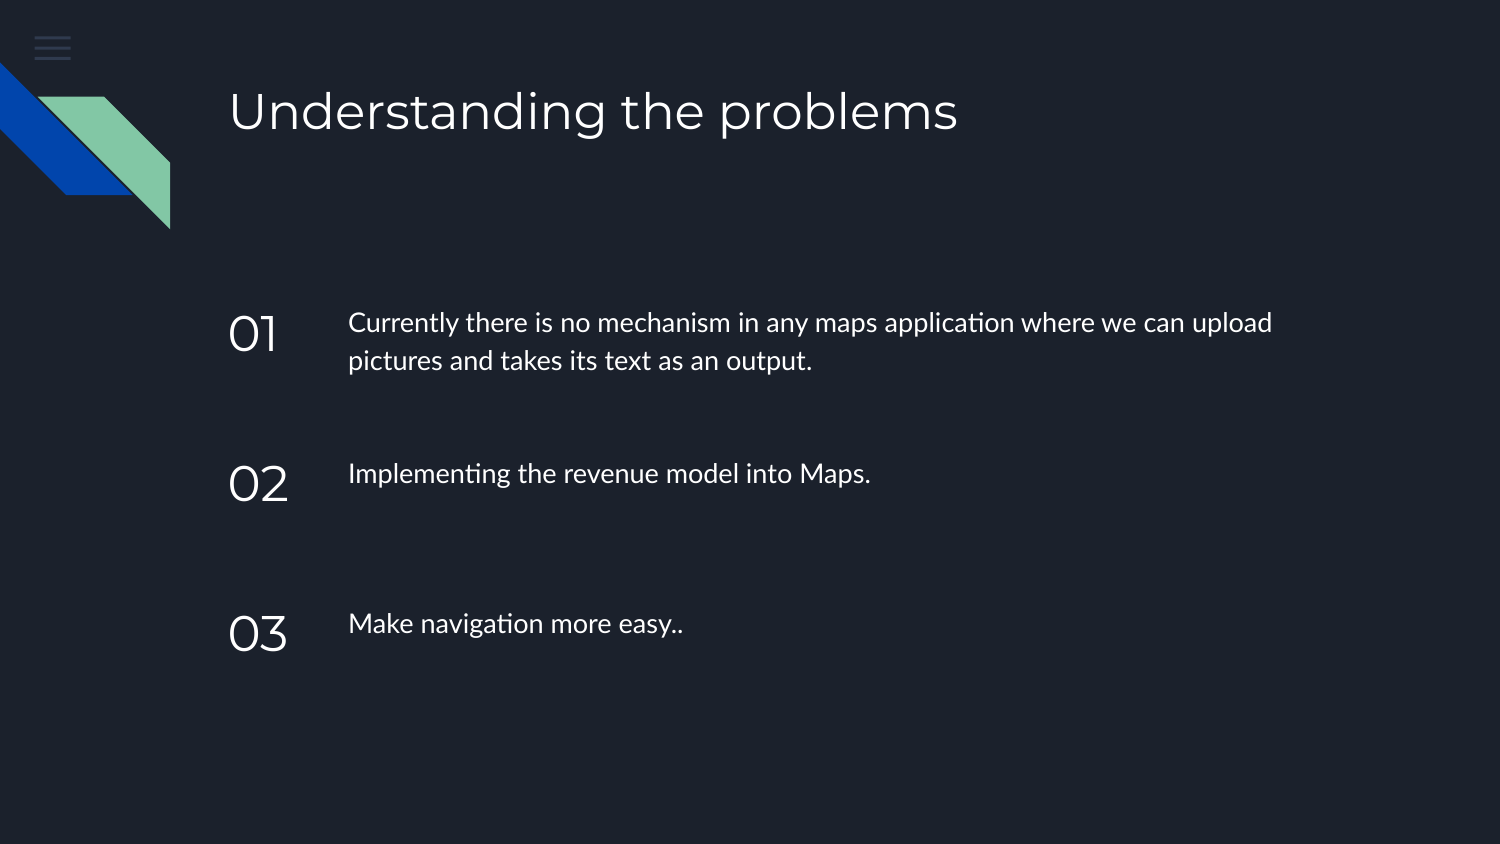

# Understanding the problems
01

Currently there is no mechanism in any maps application where we can upload pictures and takes its text as an output.
02

Implementing the revenue model into Maps.
03
Make navigation more easy..